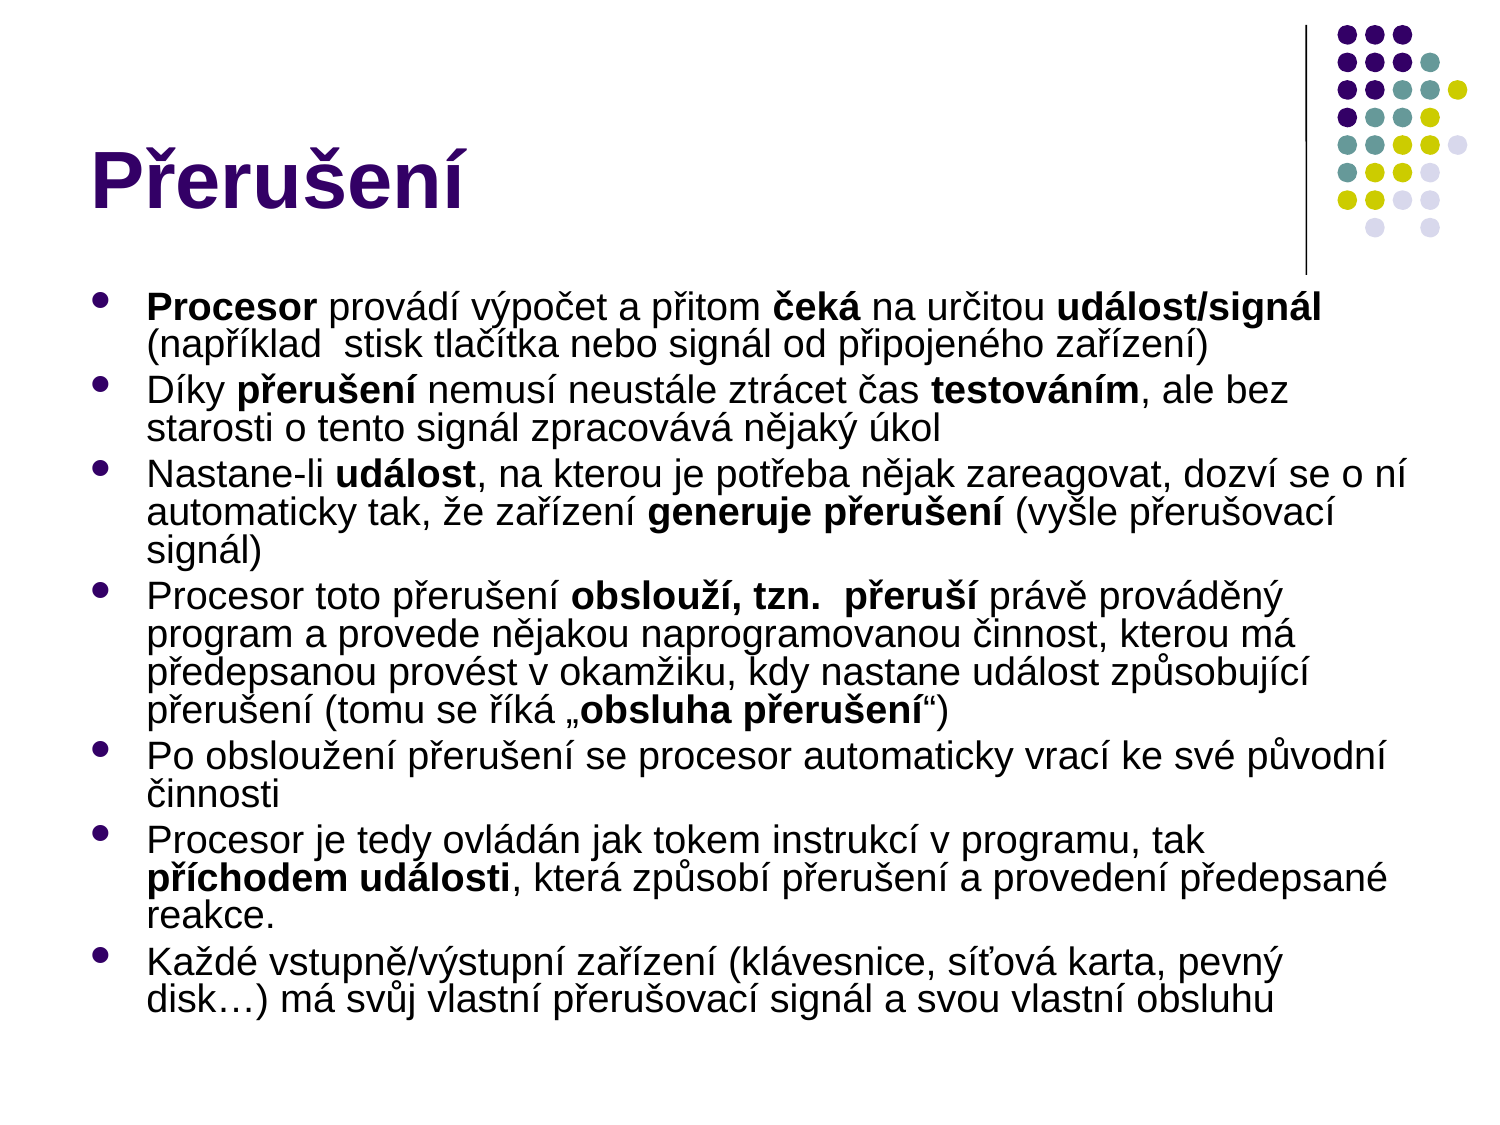

# Přerušení
Procesor provádí výpočet a přitom čeká na určitou událost/signál (například  stisk tlačítka nebo signál od připojeného zařízení)
Díky přerušení nemusí neustále ztrácet čas testováním, ale bez starosti o tento signál zpracovává nějaký úkol
Nastane-li událost, na kterou je potřeba nějak zareagovat, dozví se o ní automaticky tak, že zařízení generuje přerušení (vyšle přerušovací signál)
Procesor toto přerušení obslouží, tzn.  přeruší právě prováděný program a provede nějakou naprogramovanou činnost, kterou má předepsanou provést v okamžiku, kdy nastane událost způsobující přerušení (tomu se říká „obsluha přerušení“)
Po obsloužení přerušení se procesor automaticky vrací ke své původní činnosti
Procesor je tedy ovládán jak tokem instrukcí v programu, tak příchodem události, která způsobí přerušení a provedení předepsané reakce.
Každé vstupně/výstupní zařízení (klávesnice, síťová karta, pevný disk…) má svůj vlastní přerušovací signál a svou vlastní obsluhu